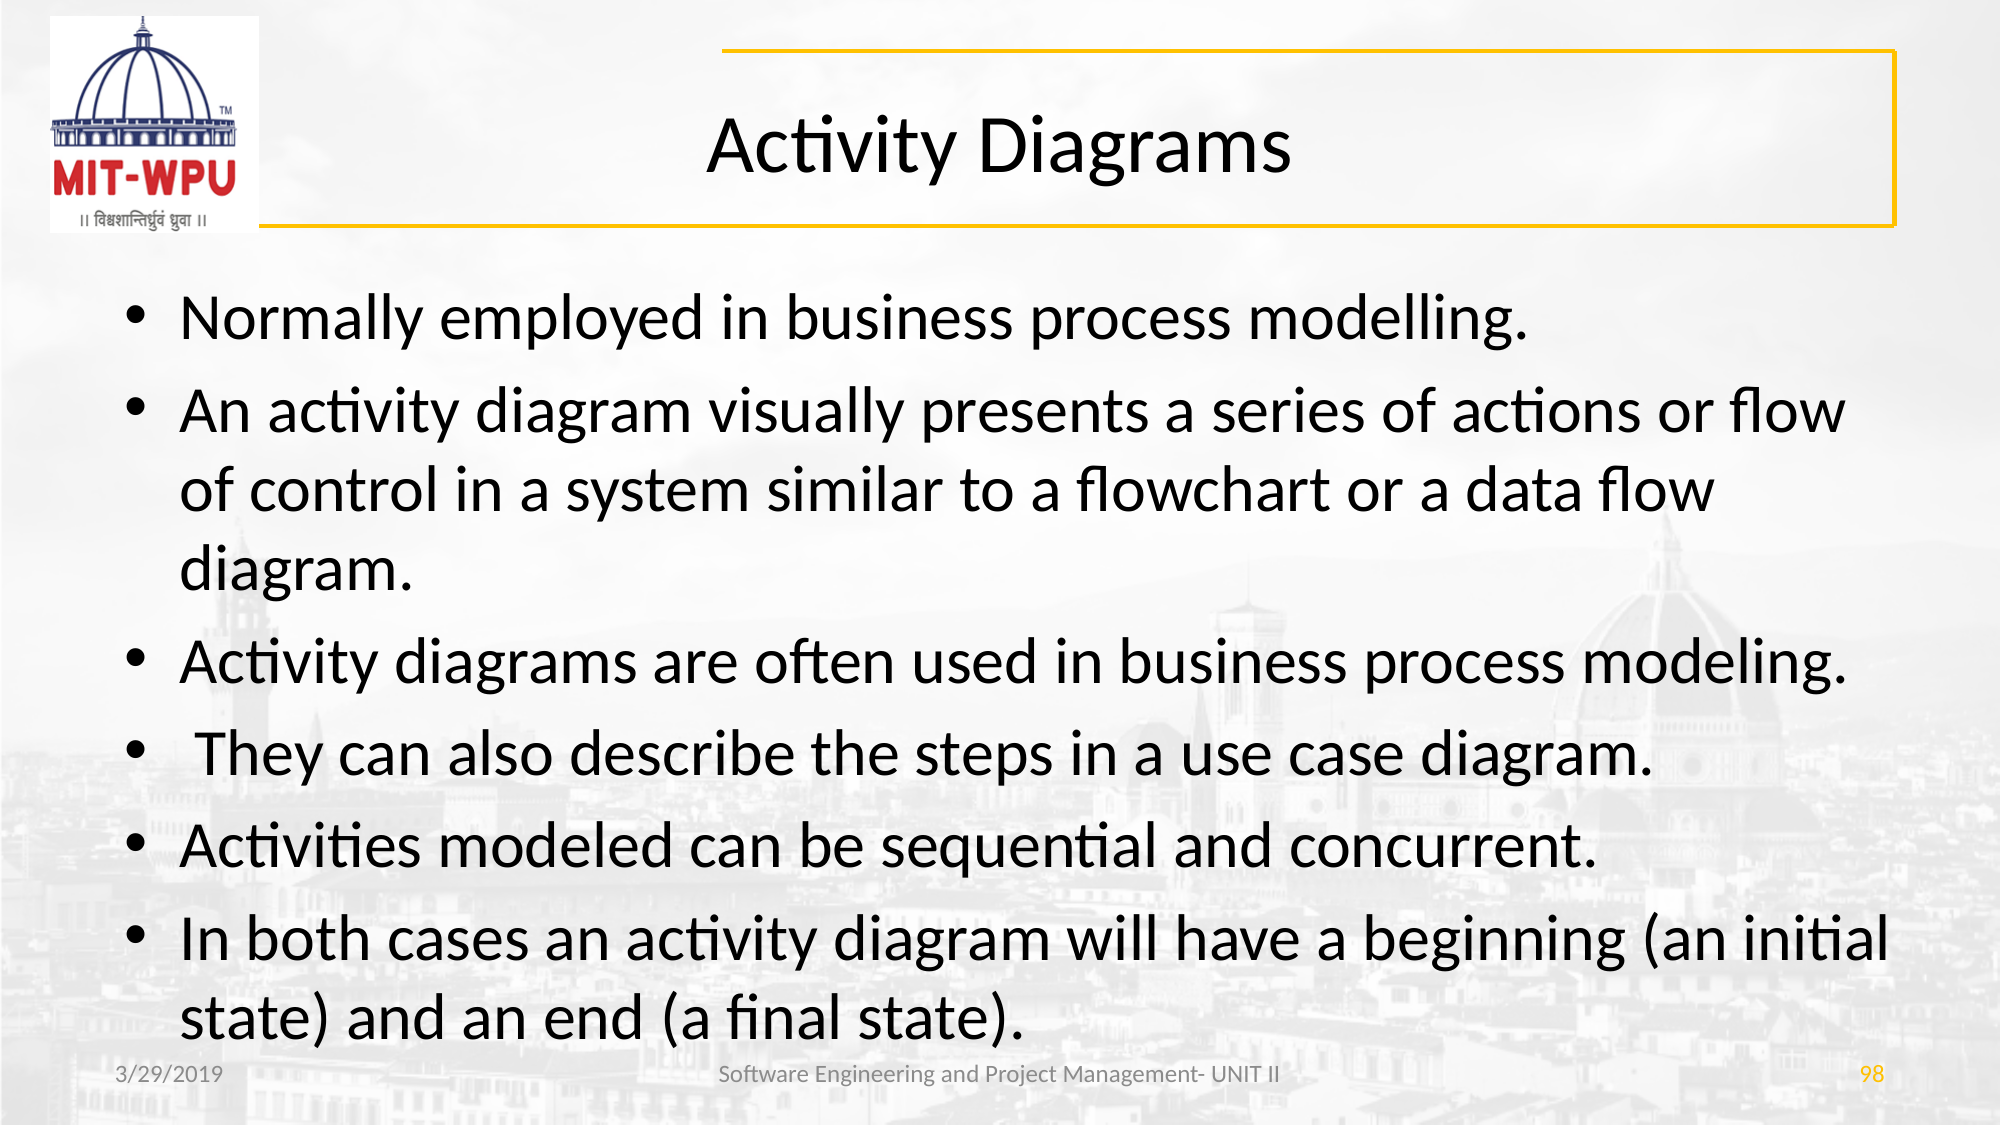

# Activity Diagrams
Normally employed in business process modelling.
An activity diagram visually presents a series of actions or flow of control in a system similar to a flowchart or a data flow diagram.
Activity diagrams are often used in business process modeling.
 They can also describe the steps in a use case diagram.
Activities modeled can be sequential and concurrent.
In both cases an activity diagram will have a beginning (an initial state) and an end (a final state).

3/29/2019
Software Engineering and Project Management- UNIT II
98